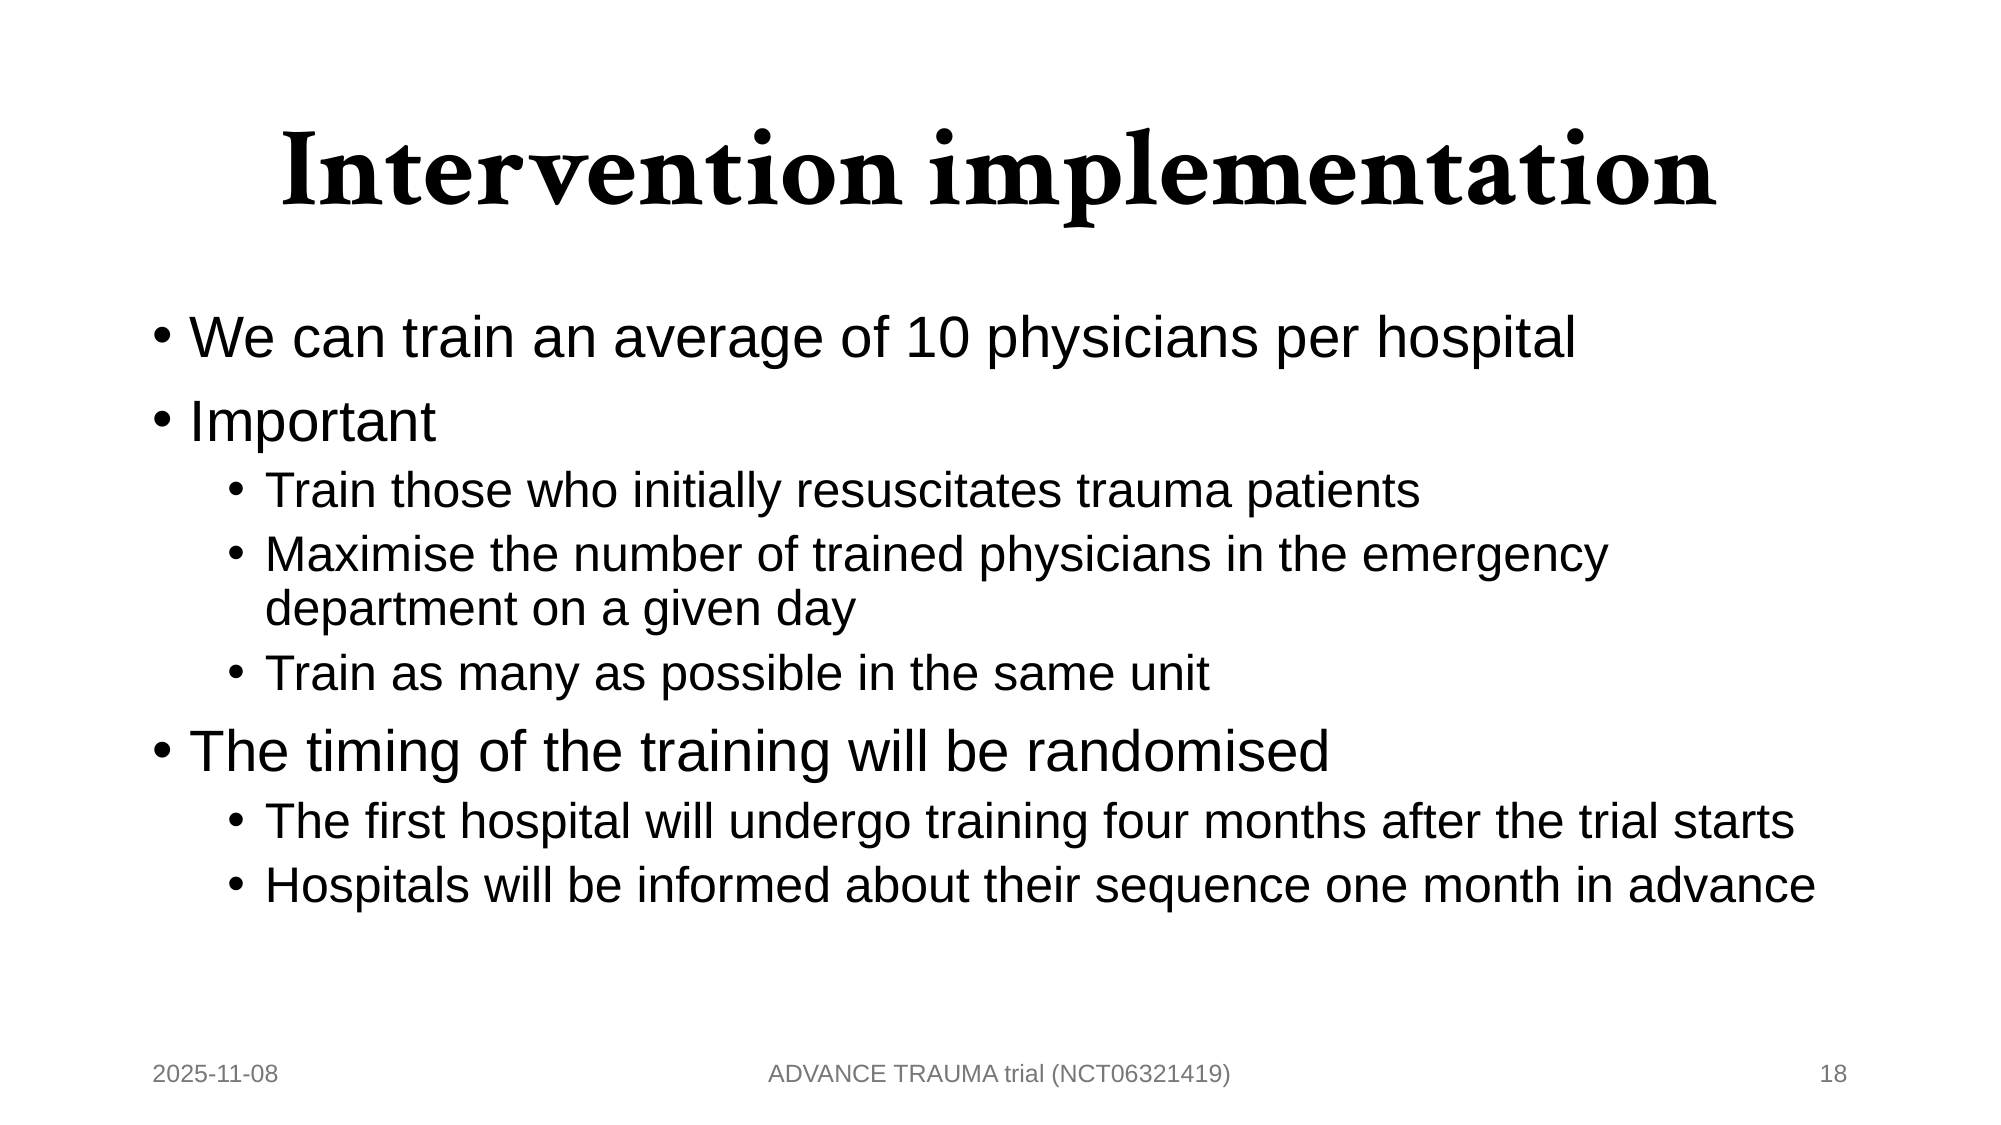

# Intervention implementation
We can train an average of 10 physicians per hospital
Important
Train those who initially resuscitates trauma patients
Maximise the number of trained physicians in the emergency department on a given day
Train as many as possible in the same unit
The timing of the training will be randomised
The first hospital will undergo training four months after the trial starts
Hospitals will be informed about their sequence one month in advance
2025-11-08
ADVANCE TRAUMA trial (NCT06321419)
18